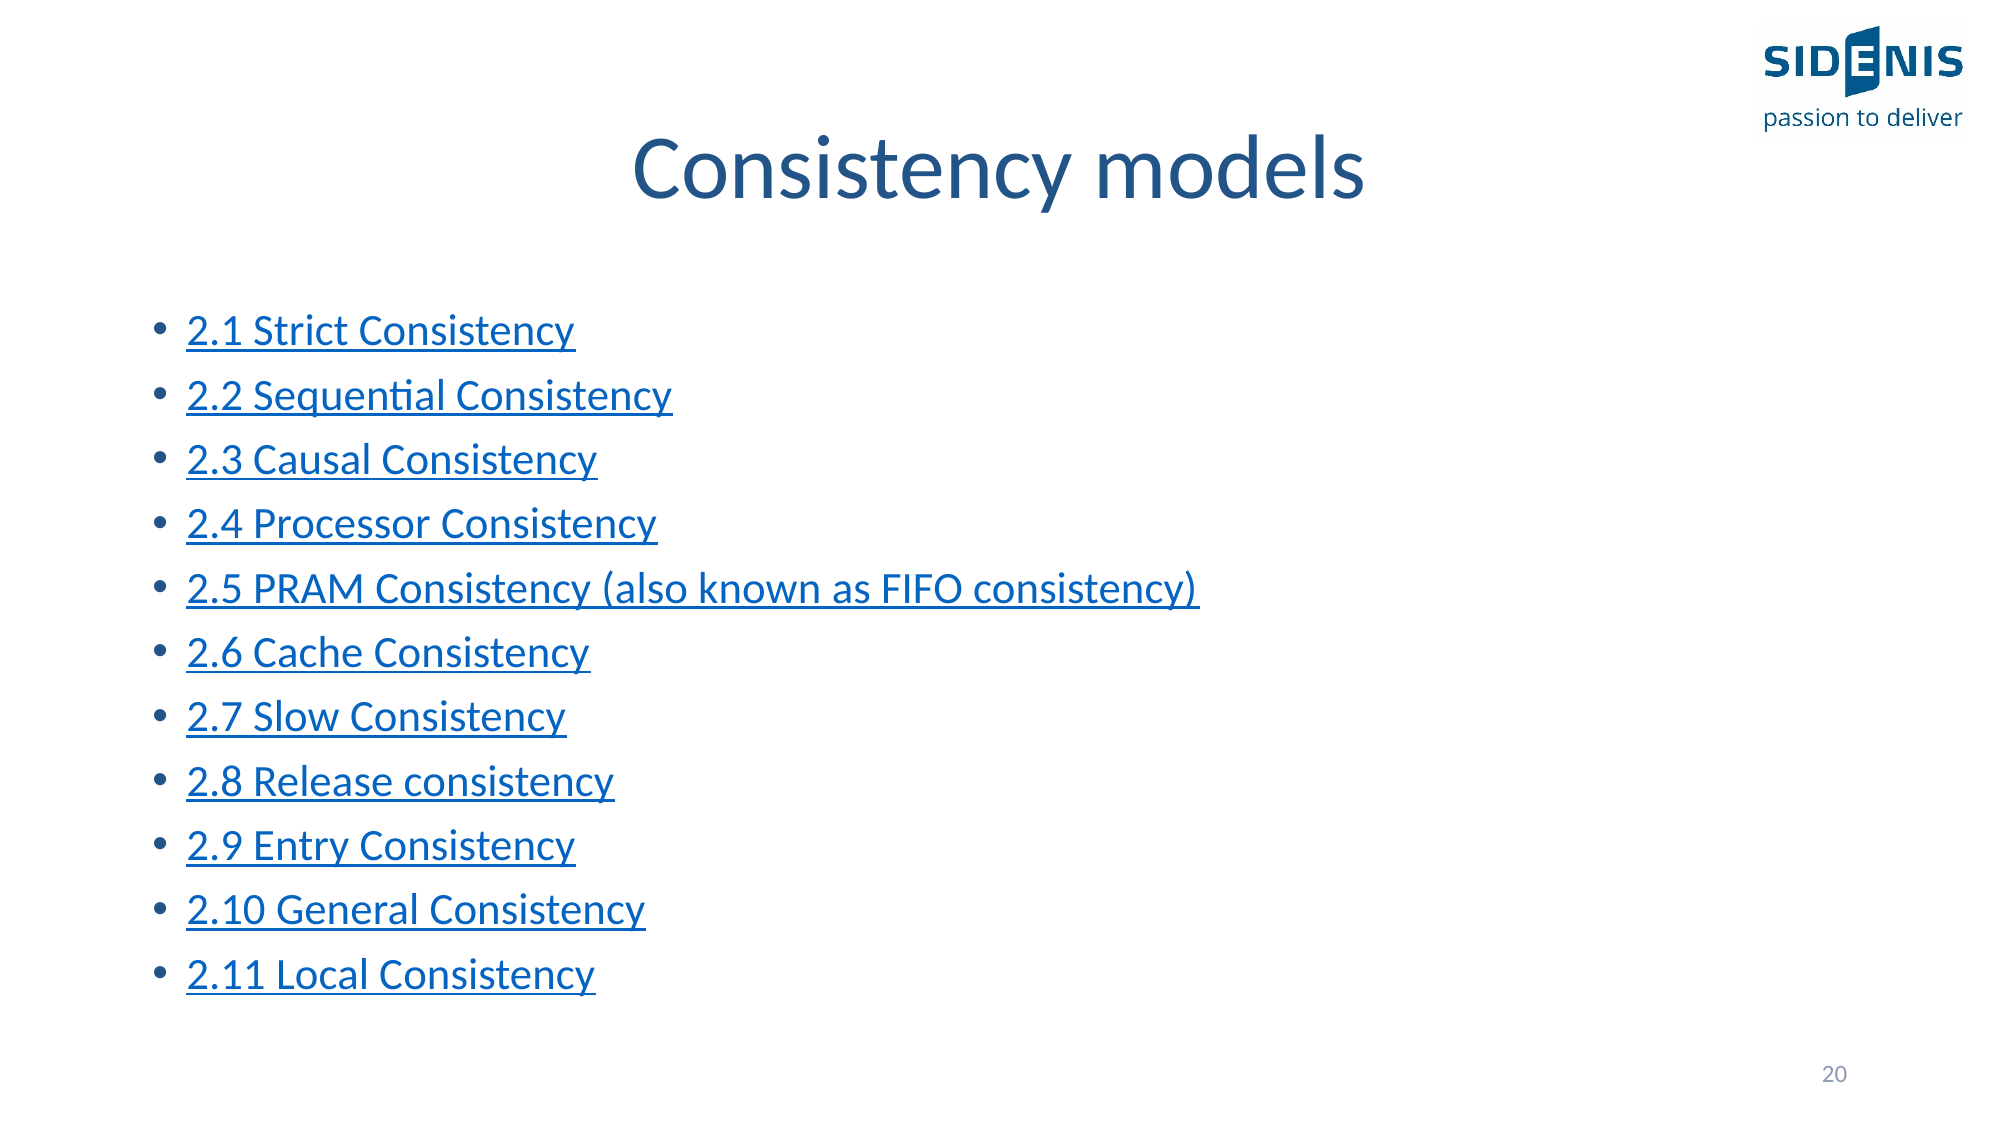

# Consistency models
2.1 Strict Consistency
2.2 Sequential Consistency
2.3 Causal Consistency
2.4 Processor Consistency
2.5 PRAM Consistency (also known as FIFO consistency)
2.6 Cache Consistency
2.7 Slow Consistency
2.8 Release consistency
2.9 Entry Consistency
2.10 General Consistency
2.11 Local Consistency
20